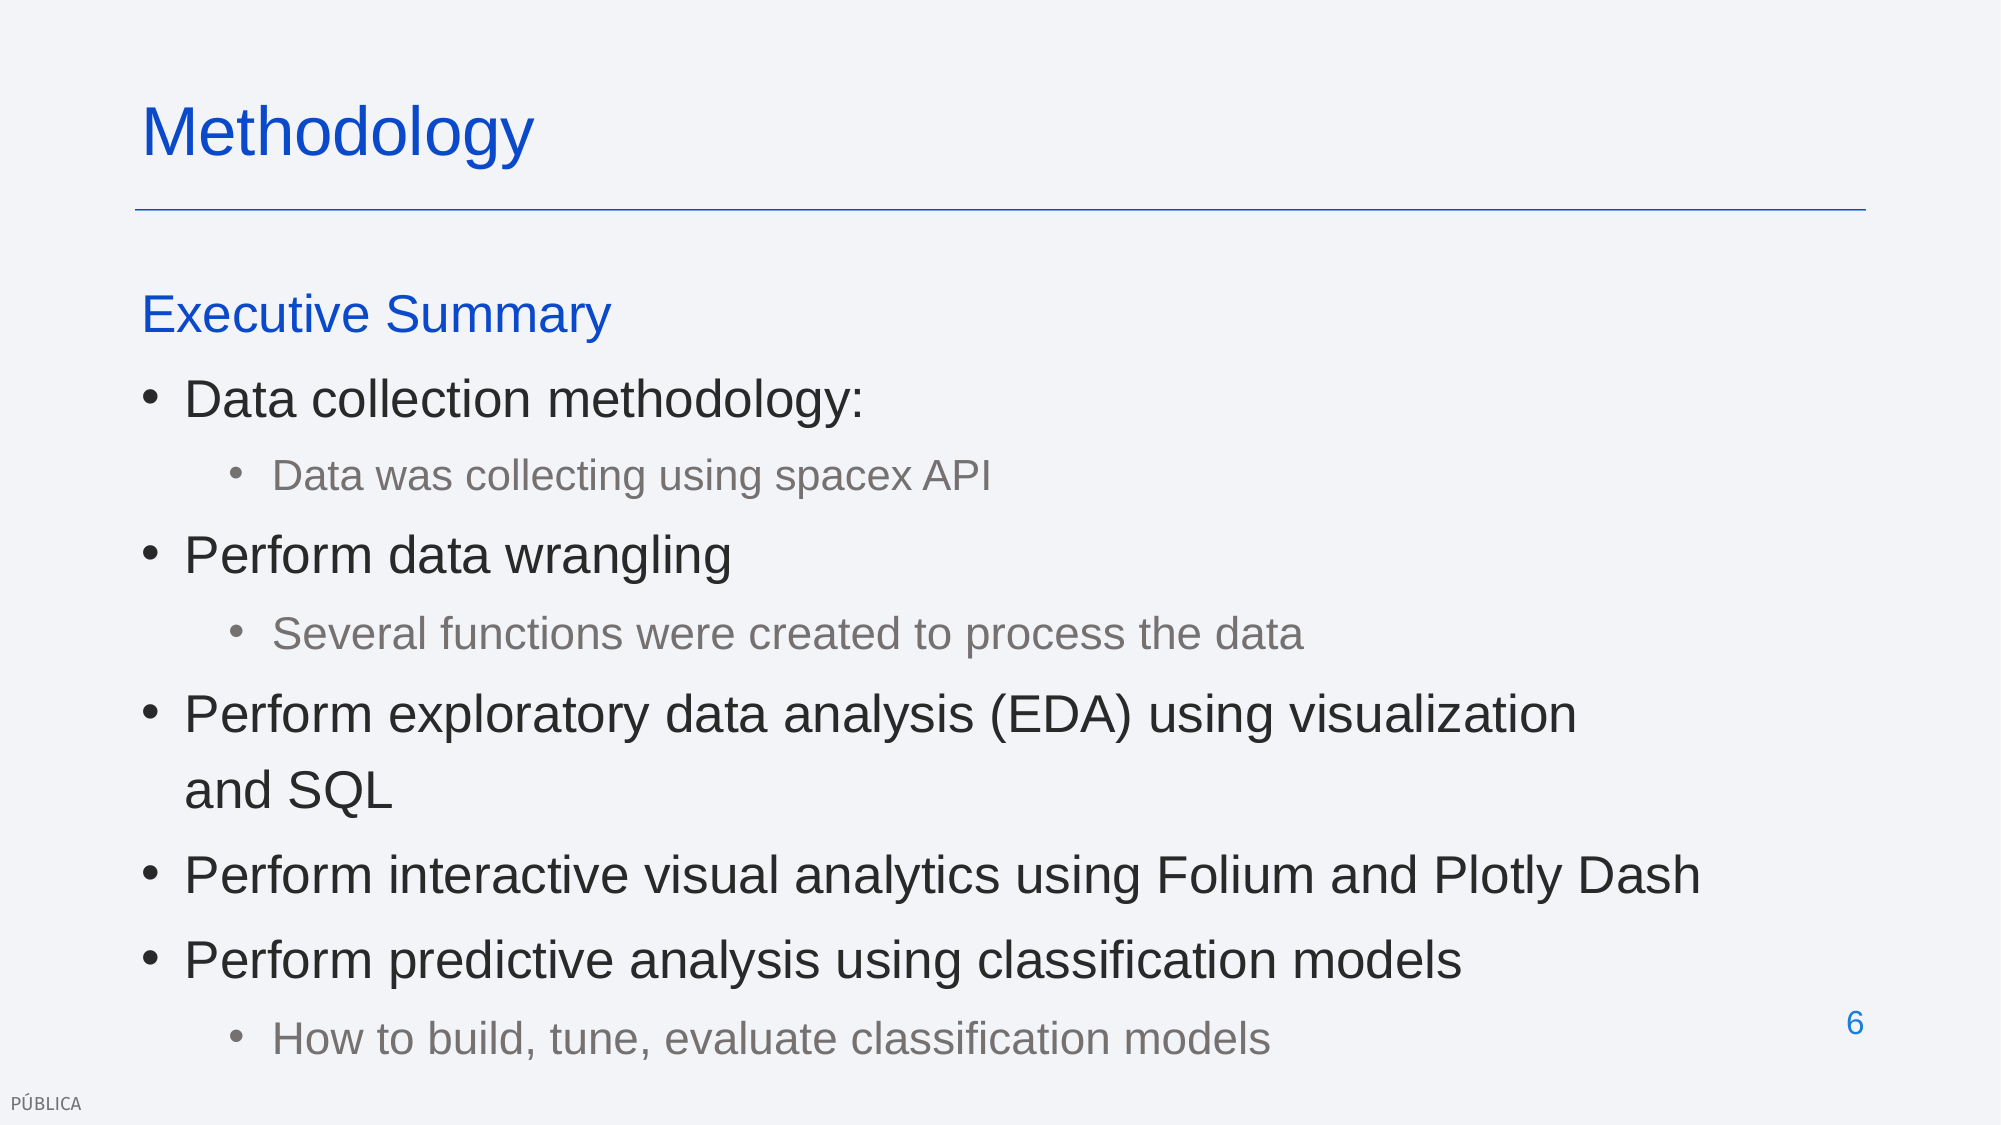

Methodology
Executive Summary
Data collection methodology:
Data was collecting using spacex API
Perform data wrangling
Several functions were created to process the data
Perform exploratory data analysis (EDA) using visualization and SQL
Perform interactive visual analytics using Folium and Plotly Dash
Perform predictive analysis using classification models
How to build, tune, evaluate classification models

6